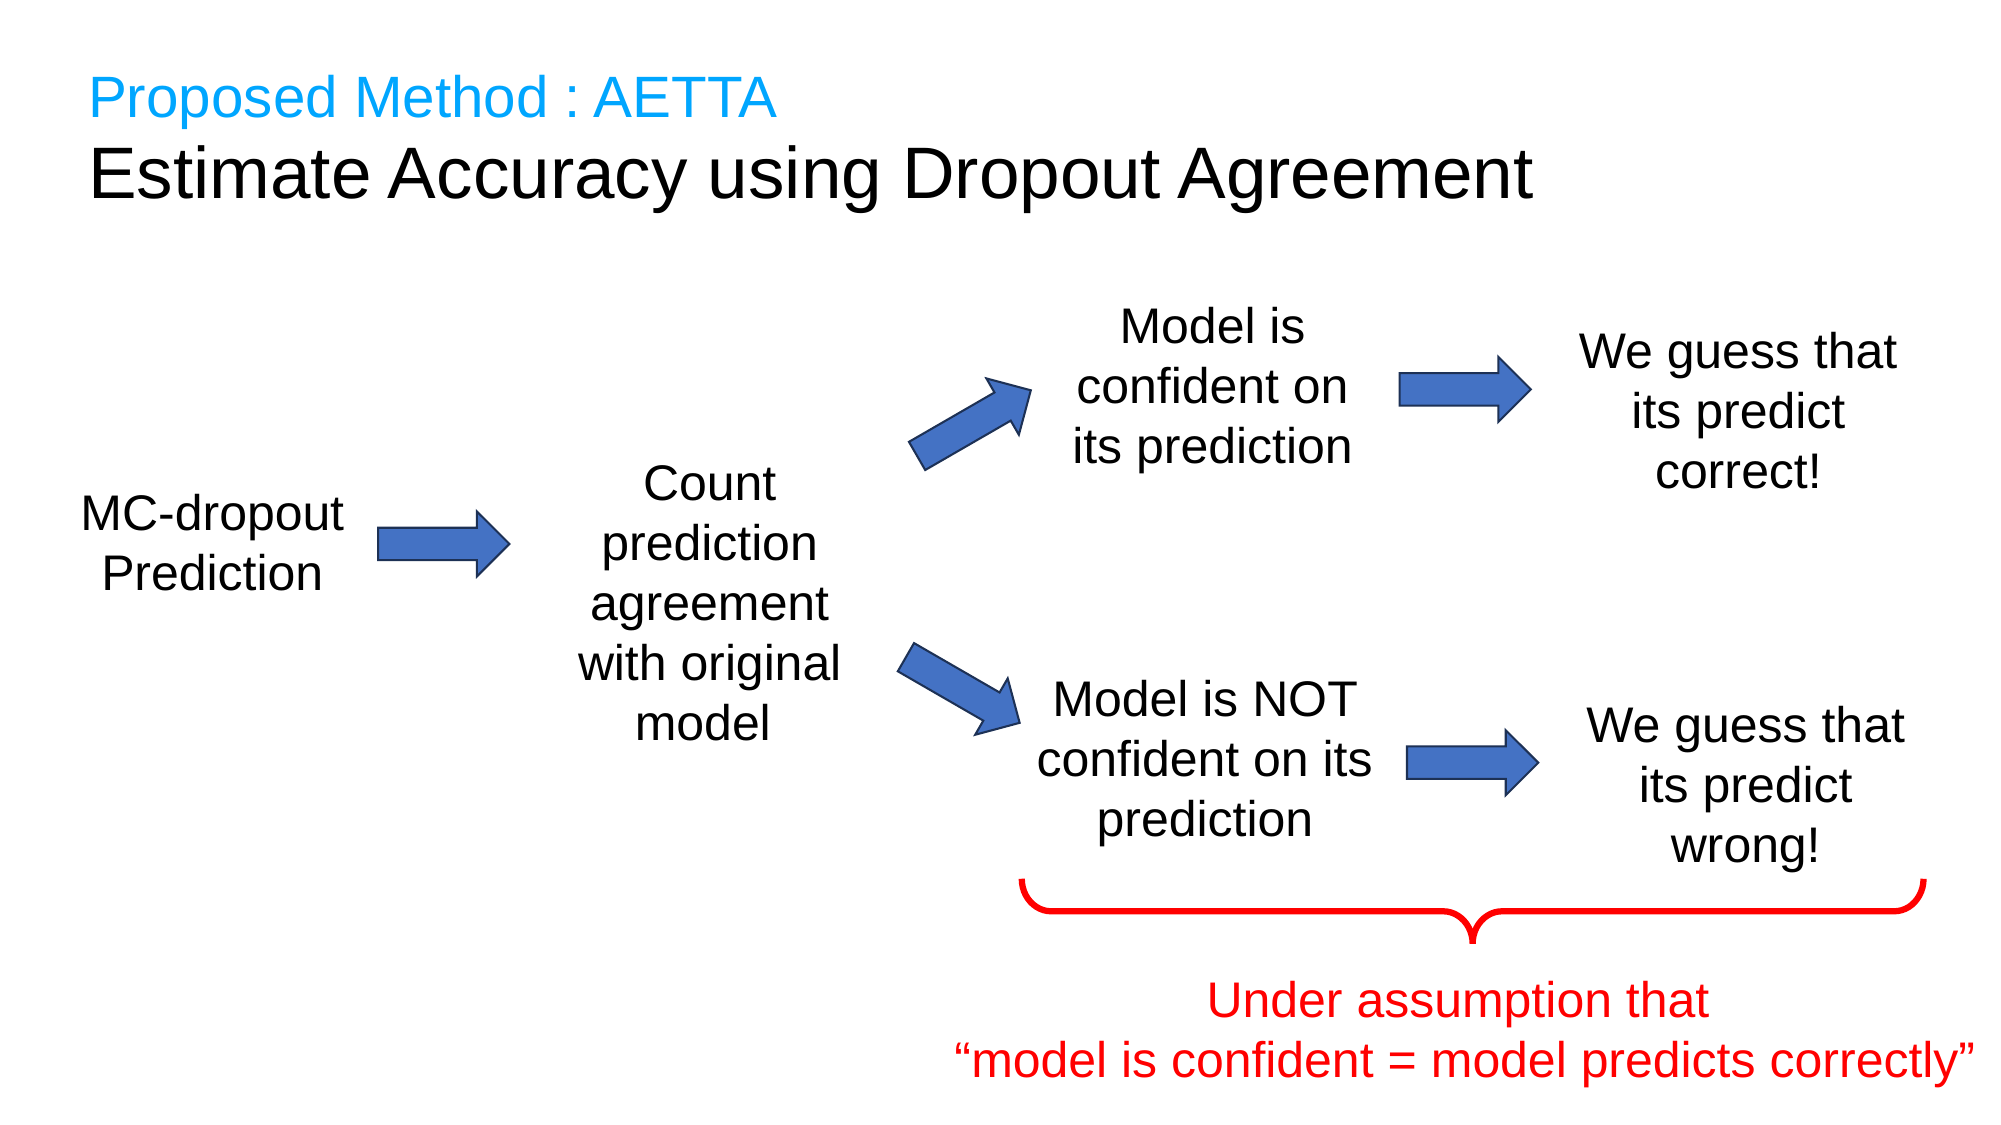

Proposed Method : AETTA
Estimate Accuracy using Dropout Agreement
Model is confident on its prediction
We guess that its predict correct!

Count prediction agreement
with original model

MC-dropout
Prediction

Model is NOT confident on its prediction
We guess that its predict wrong!

Under assumption that
“model is confident = model predicts correctly”